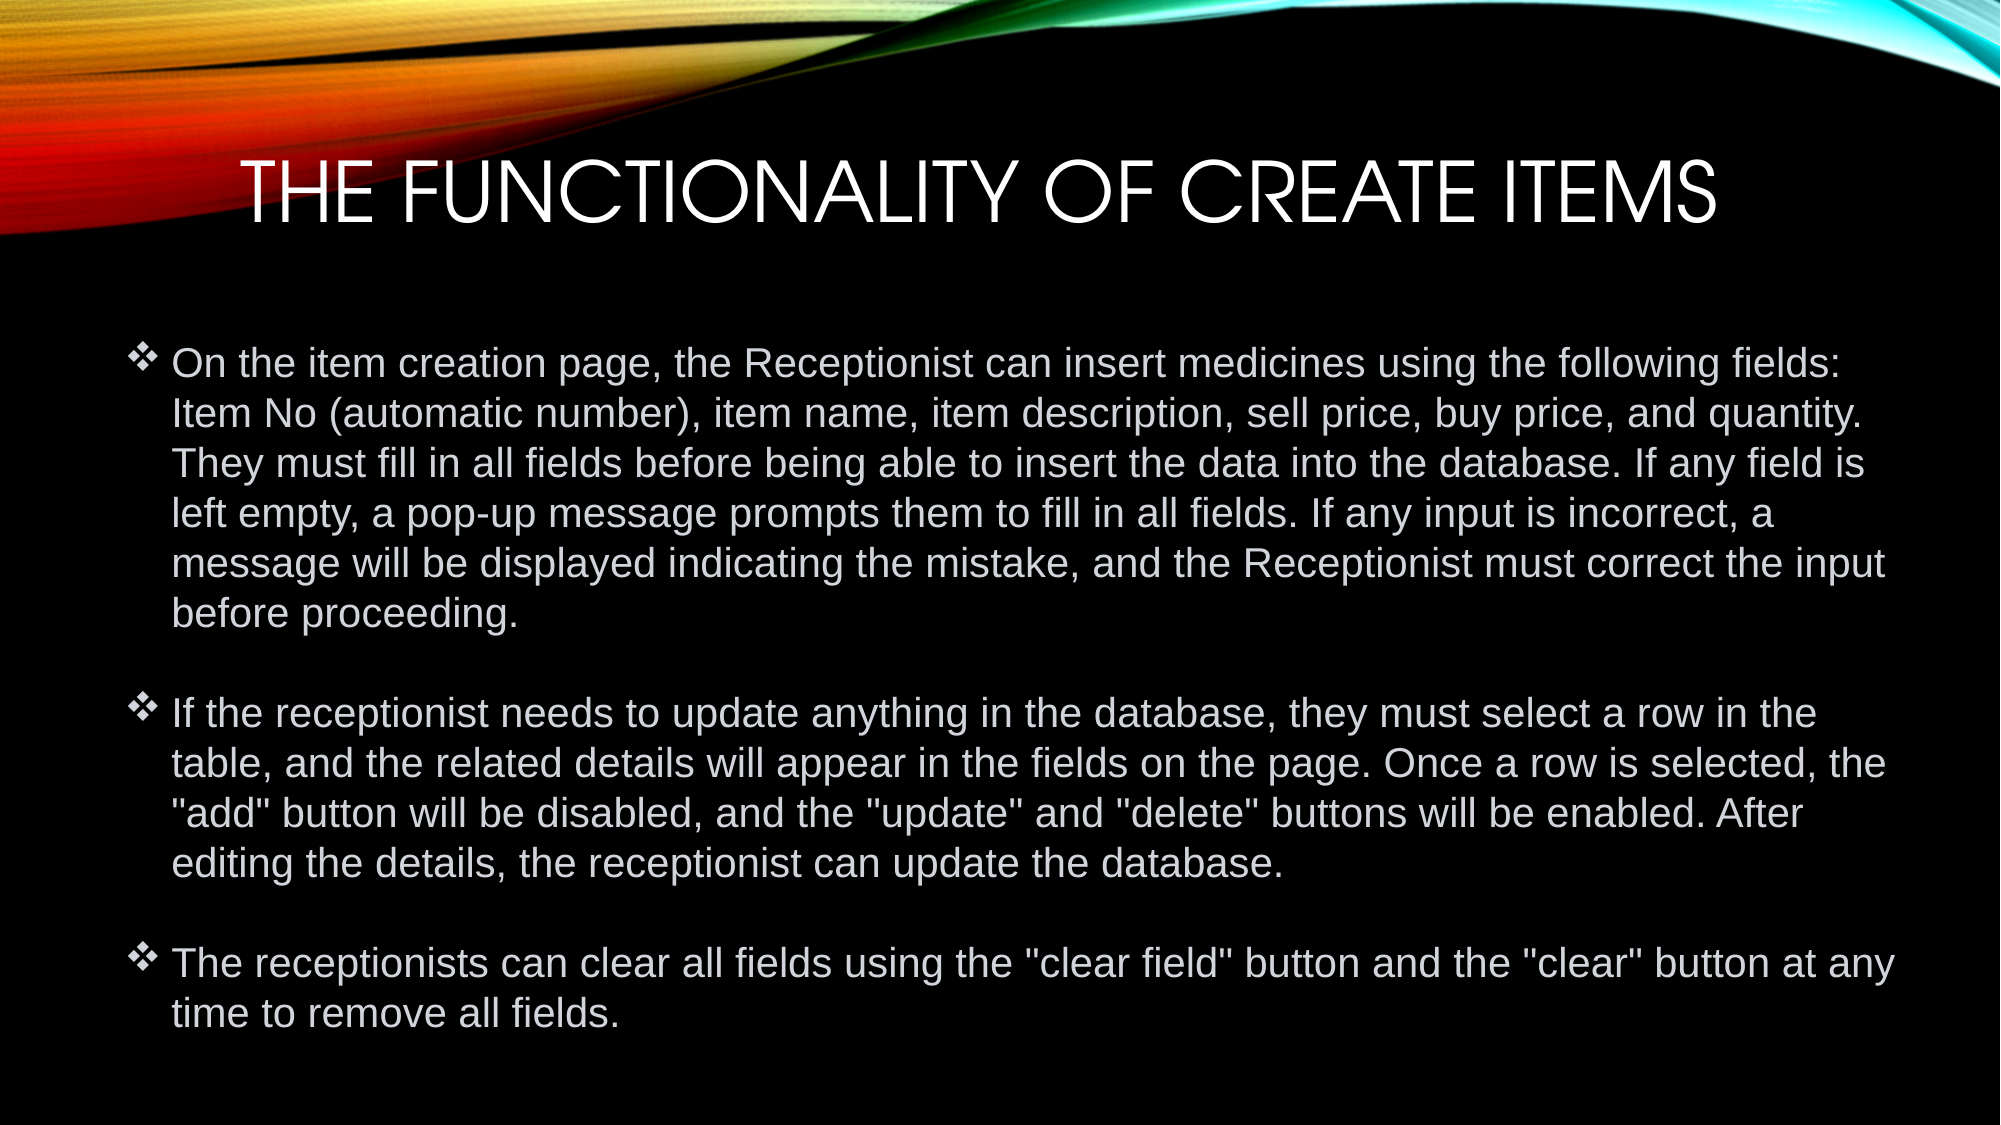

# The functionality of create Items
On the item creation page, the Receptionist can insert medicines using the following fields: Item No (automatic number), item name, item description, sell price, buy price, and quantity. They must fill in all fields before being able to insert the data into the database. If any field is left empty, a pop-up message prompts them to fill in all fields. If any input is incorrect, a message will be displayed indicating the mistake, and the Receptionist must correct the input before proceeding.

If the receptionist needs to update anything in the database, they must select a row in the table, and the related details will appear in the fields on the page. Once a row is selected, the "add" button will be disabled, and the "update" and "delete" buttons will be enabled. After editing the details, the receptionist can update the database.

The receptionists can clear all fields using the "clear field" button and the "clear" button at any time to remove all fields.